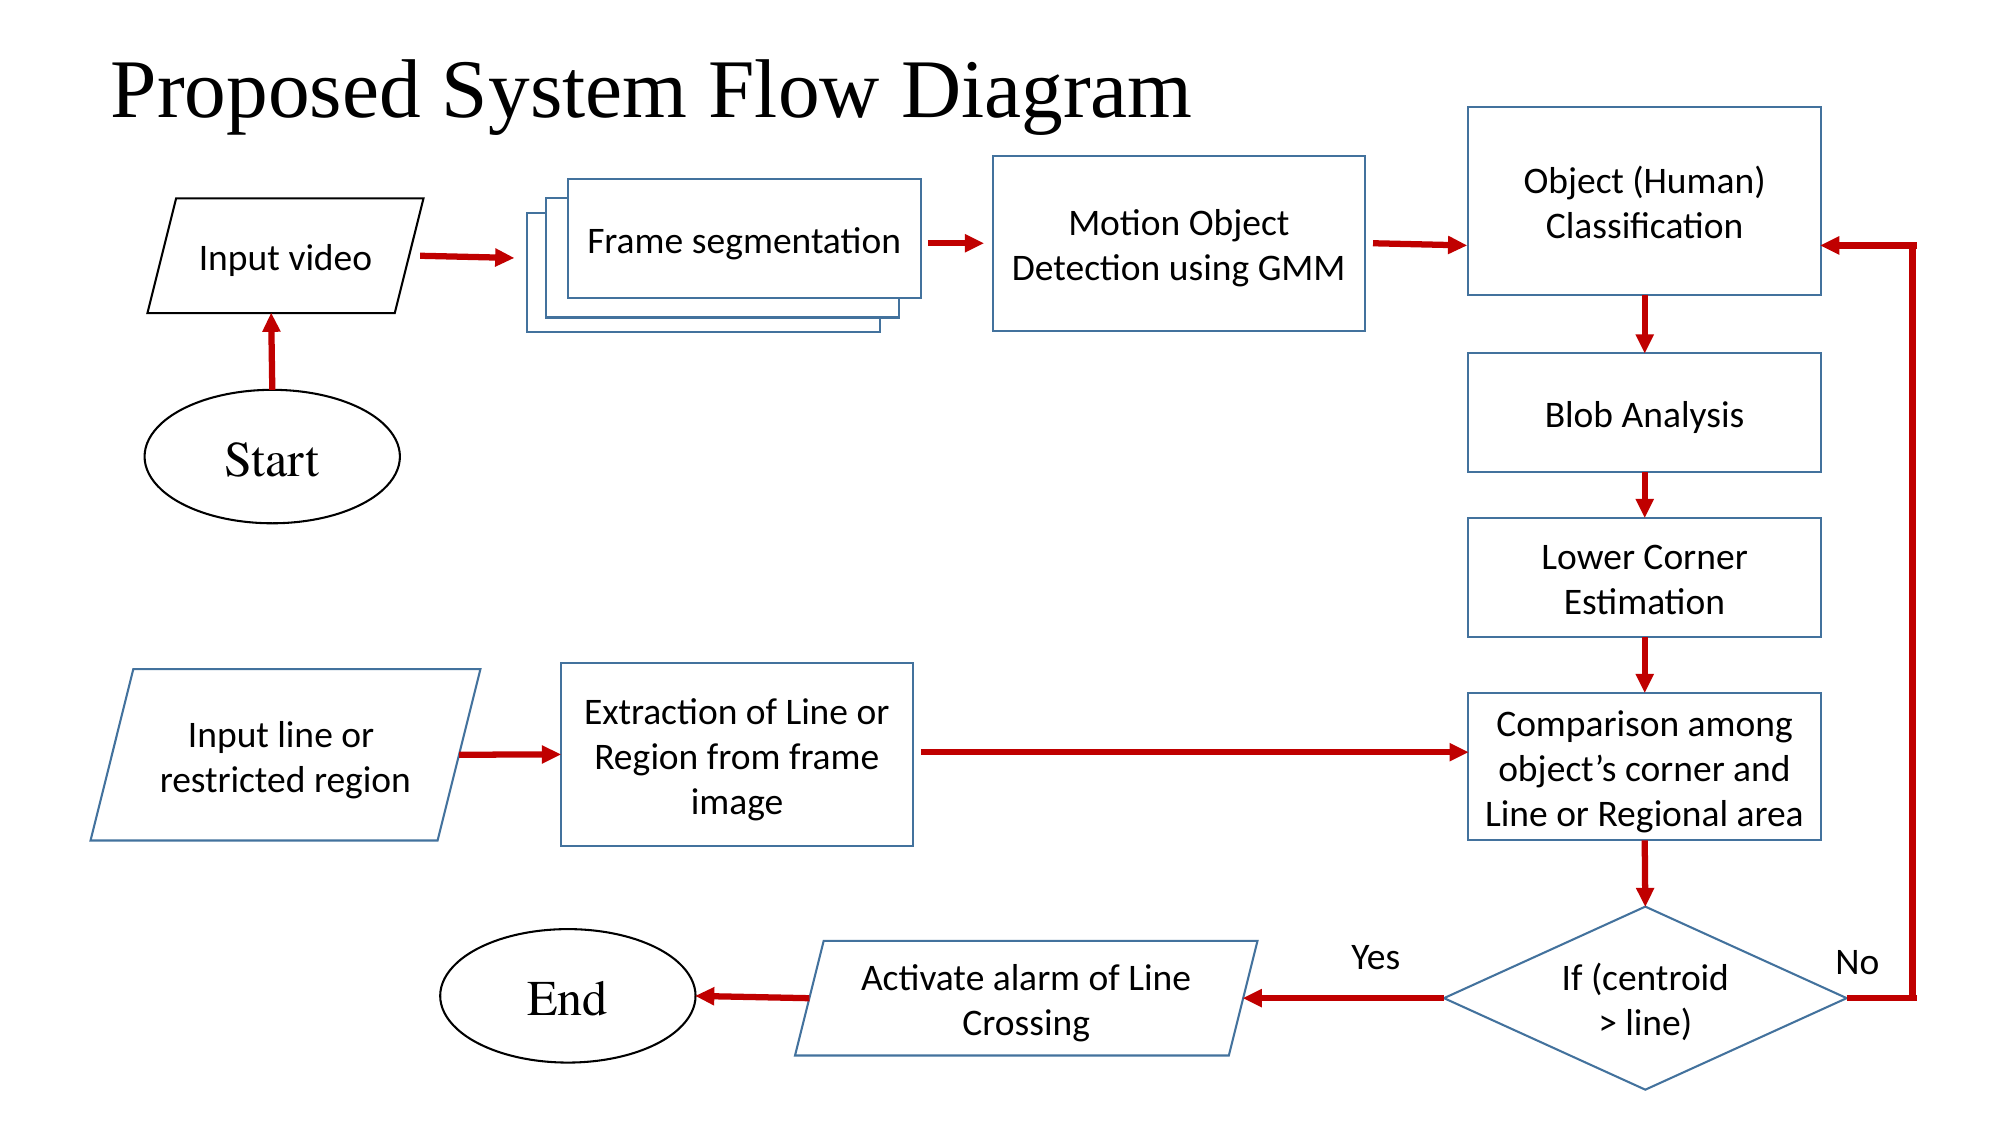

# Proposed System Flow Diagram
Object (Human) Classification
Motion Object Detection using GMM
Frame segmentation

Input video
Blob Analysis
Lower Corner Estimation
Extraction of Line or Region from frame image
Input line or  restricted region
Comparison among object’s corner and Line or Regional area
If (centroid > line)
Activate alarm of Line Crossing
Yes
No
Start
End